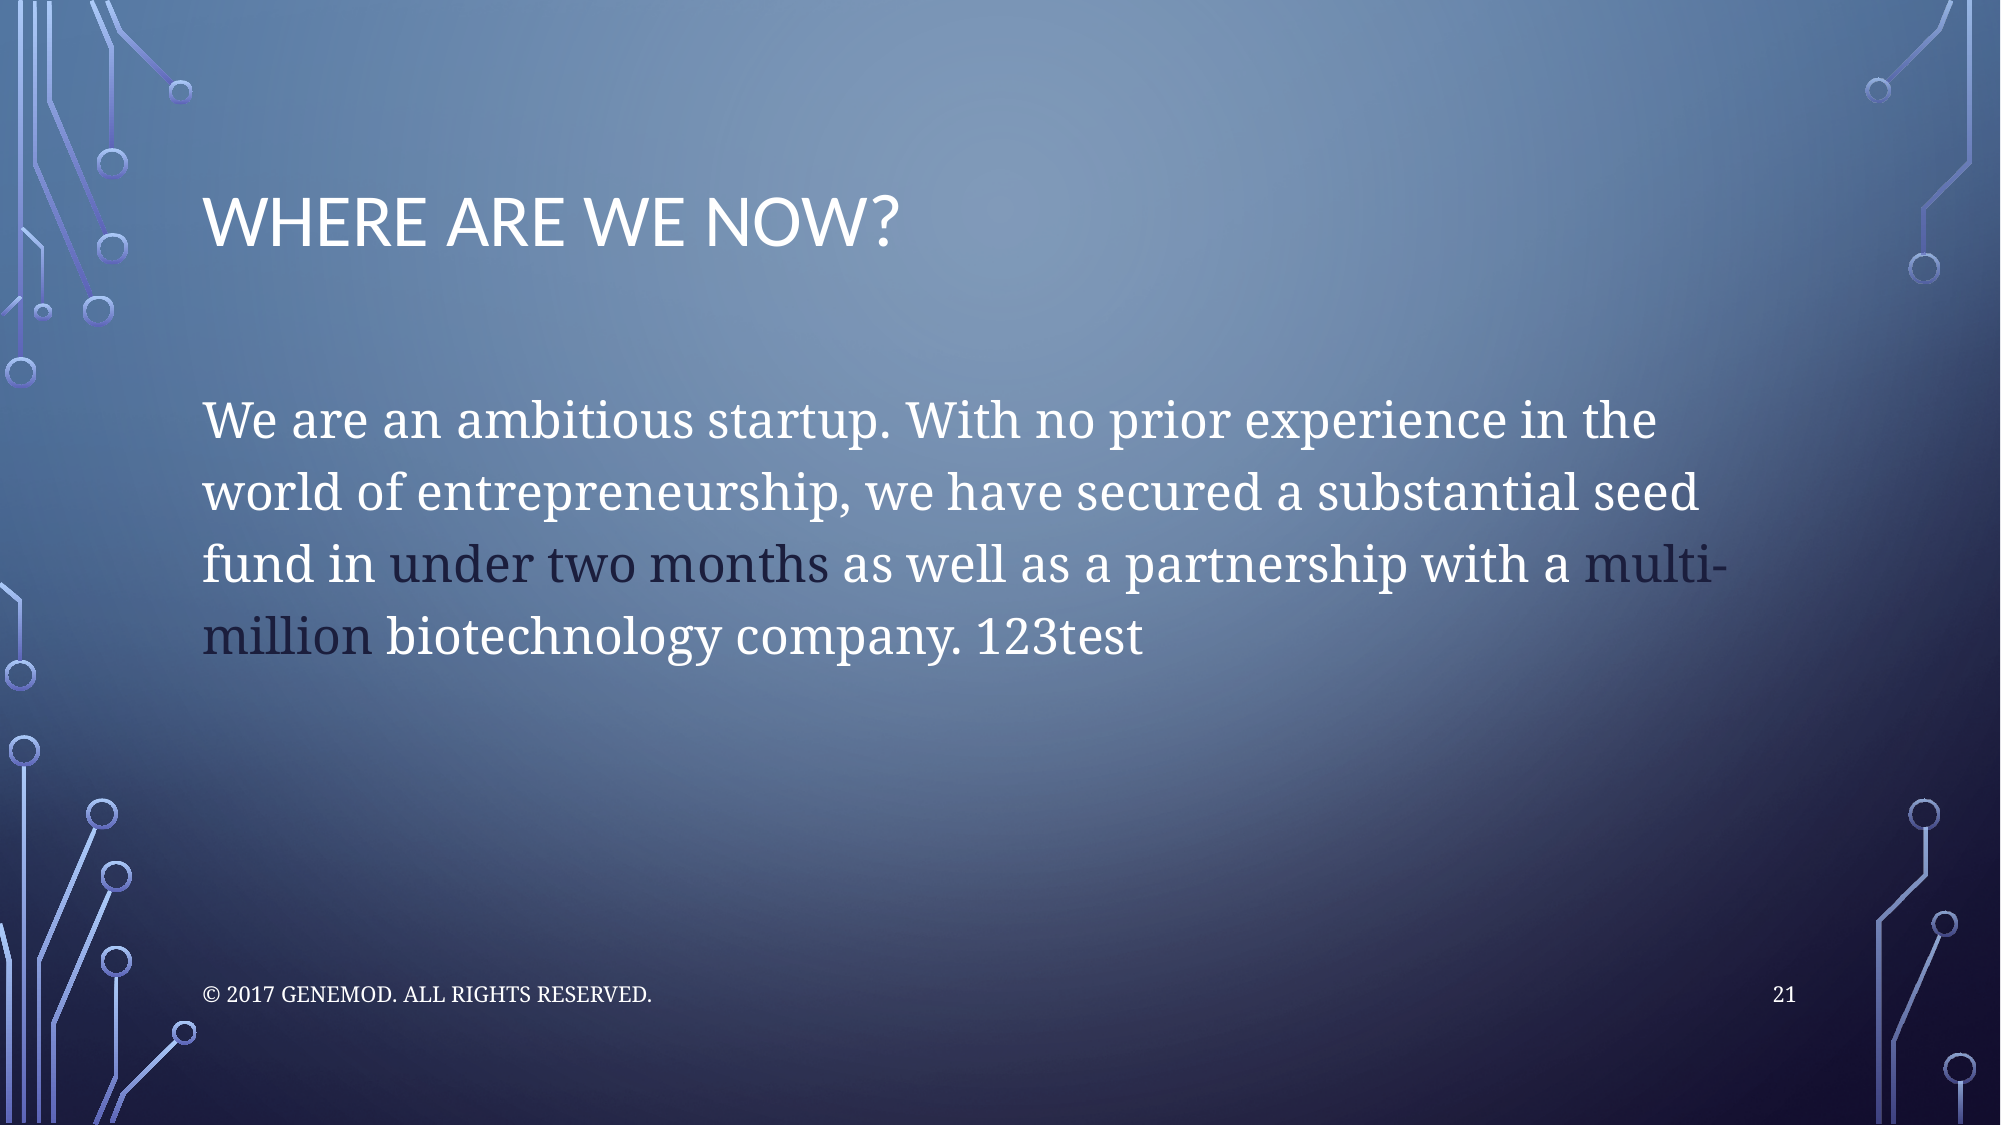

# Where are we now?
We are an ambitious startup. With no prior experience in the world of entrepreneurship, we have secured a substantial seed fund in under two months as well as a partnership with a multi-million biotechnology company. 123test
21
© 2017 GENEMOD. All rights reserved.